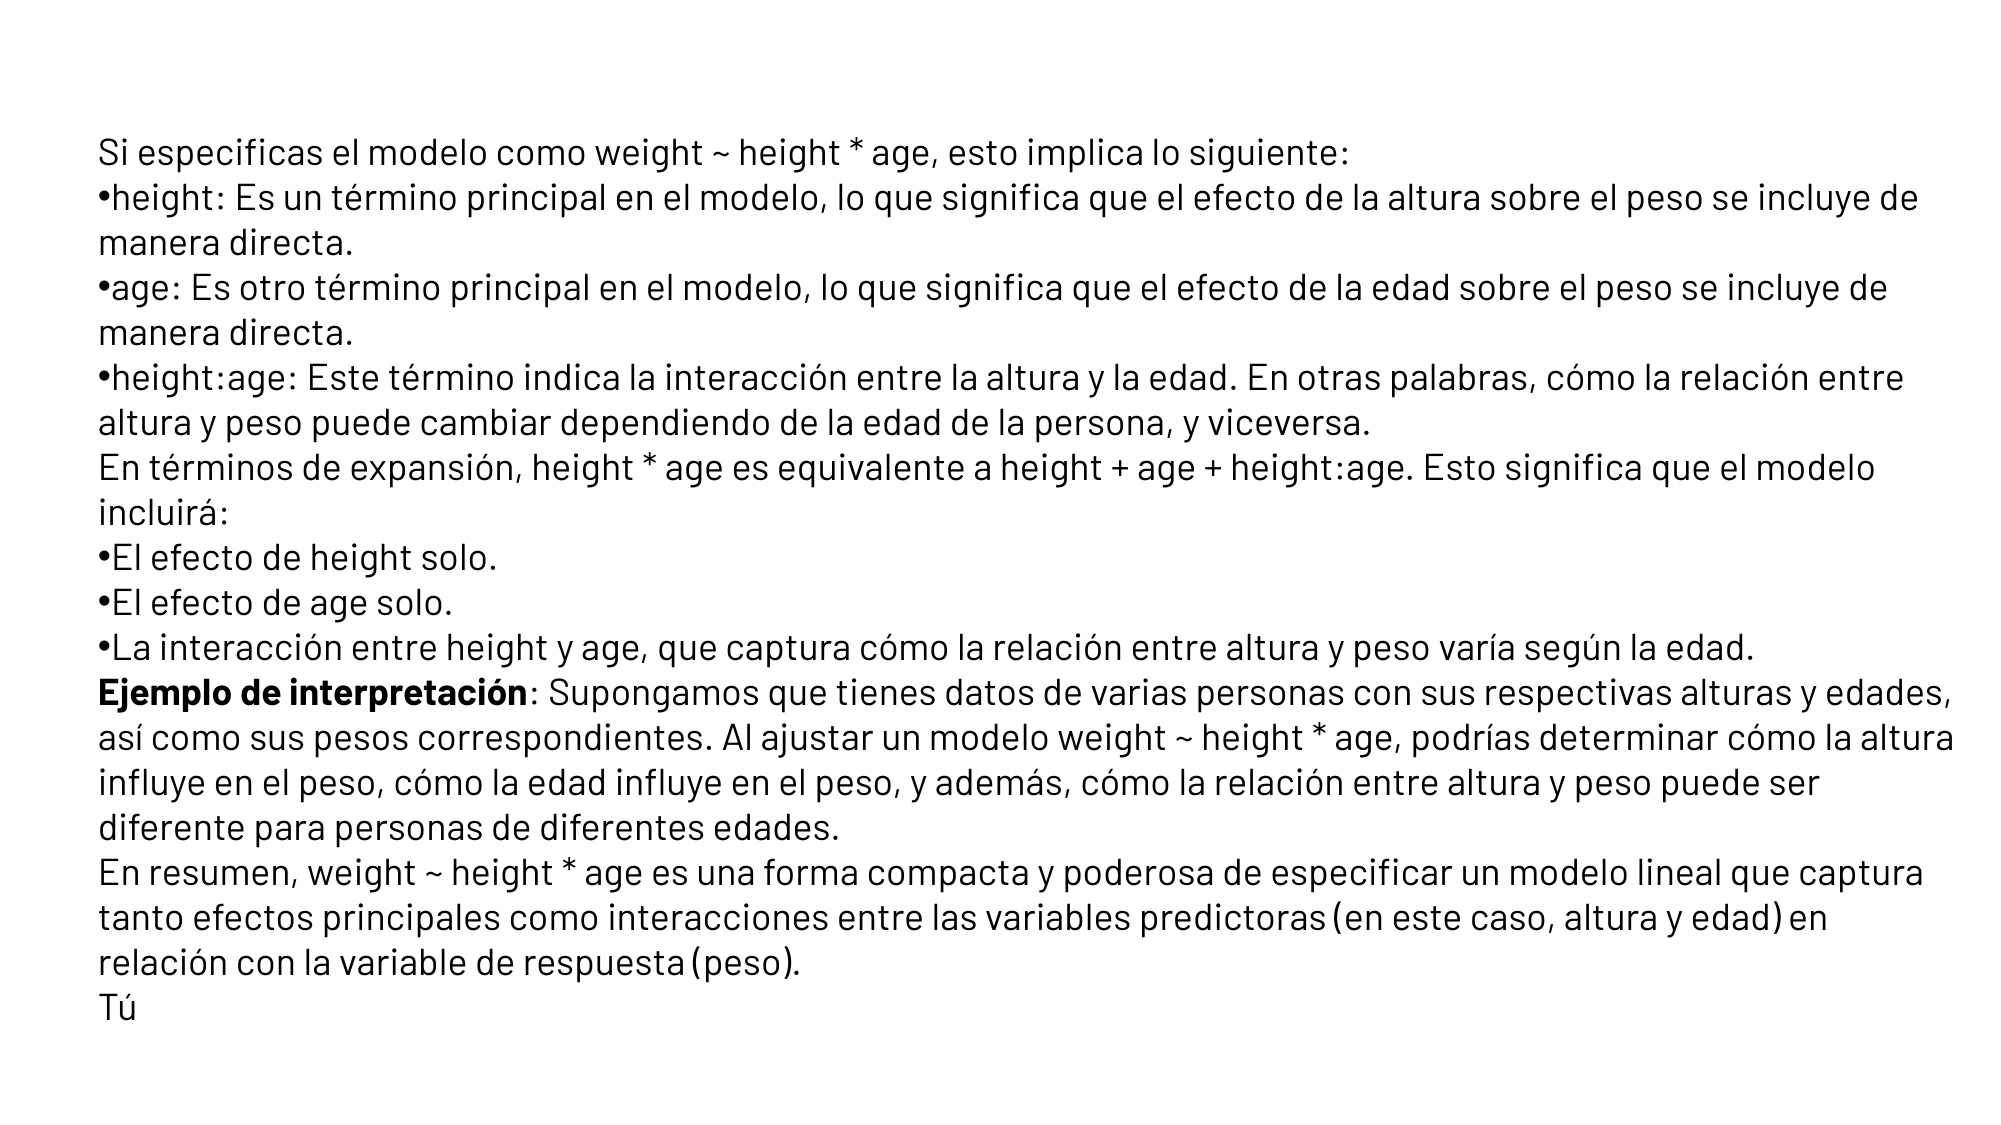

Si especificas el modelo como weight ~ height * age, esto implica lo siguiente:
height: Es un término principal en el modelo, lo que significa que el efecto de la altura sobre el peso se incluye de manera directa.
age: Es otro término principal en el modelo, lo que significa que el efecto de la edad sobre el peso se incluye de manera directa.
height:age: Este término indica la interacción entre la altura y la edad. En otras palabras, cómo la relación entre altura y peso puede cambiar dependiendo de la edad de la persona, y viceversa.
En términos de expansión, height * age es equivalente a height + age + height:age. Esto significa que el modelo incluirá:
El efecto de height solo.
El efecto de age solo.
La interacción entre height y age, que captura cómo la relación entre altura y peso varía según la edad.
Ejemplo de interpretación: Supongamos que tienes datos de varias personas con sus respectivas alturas y edades, así como sus pesos correspondientes. Al ajustar un modelo weight ~ height * age, podrías determinar cómo la altura influye en el peso, cómo la edad influye en el peso, y además, cómo la relación entre altura y peso puede ser diferente para personas de diferentes edades.
En resumen, weight ~ height * age es una forma compacta y poderosa de especificar un modelo lineal que captura tanto efectos principales como interacciones entre las variables predictoras (en este caso, altura y edad) en relación con la variable de respuesta (peso).
Tú